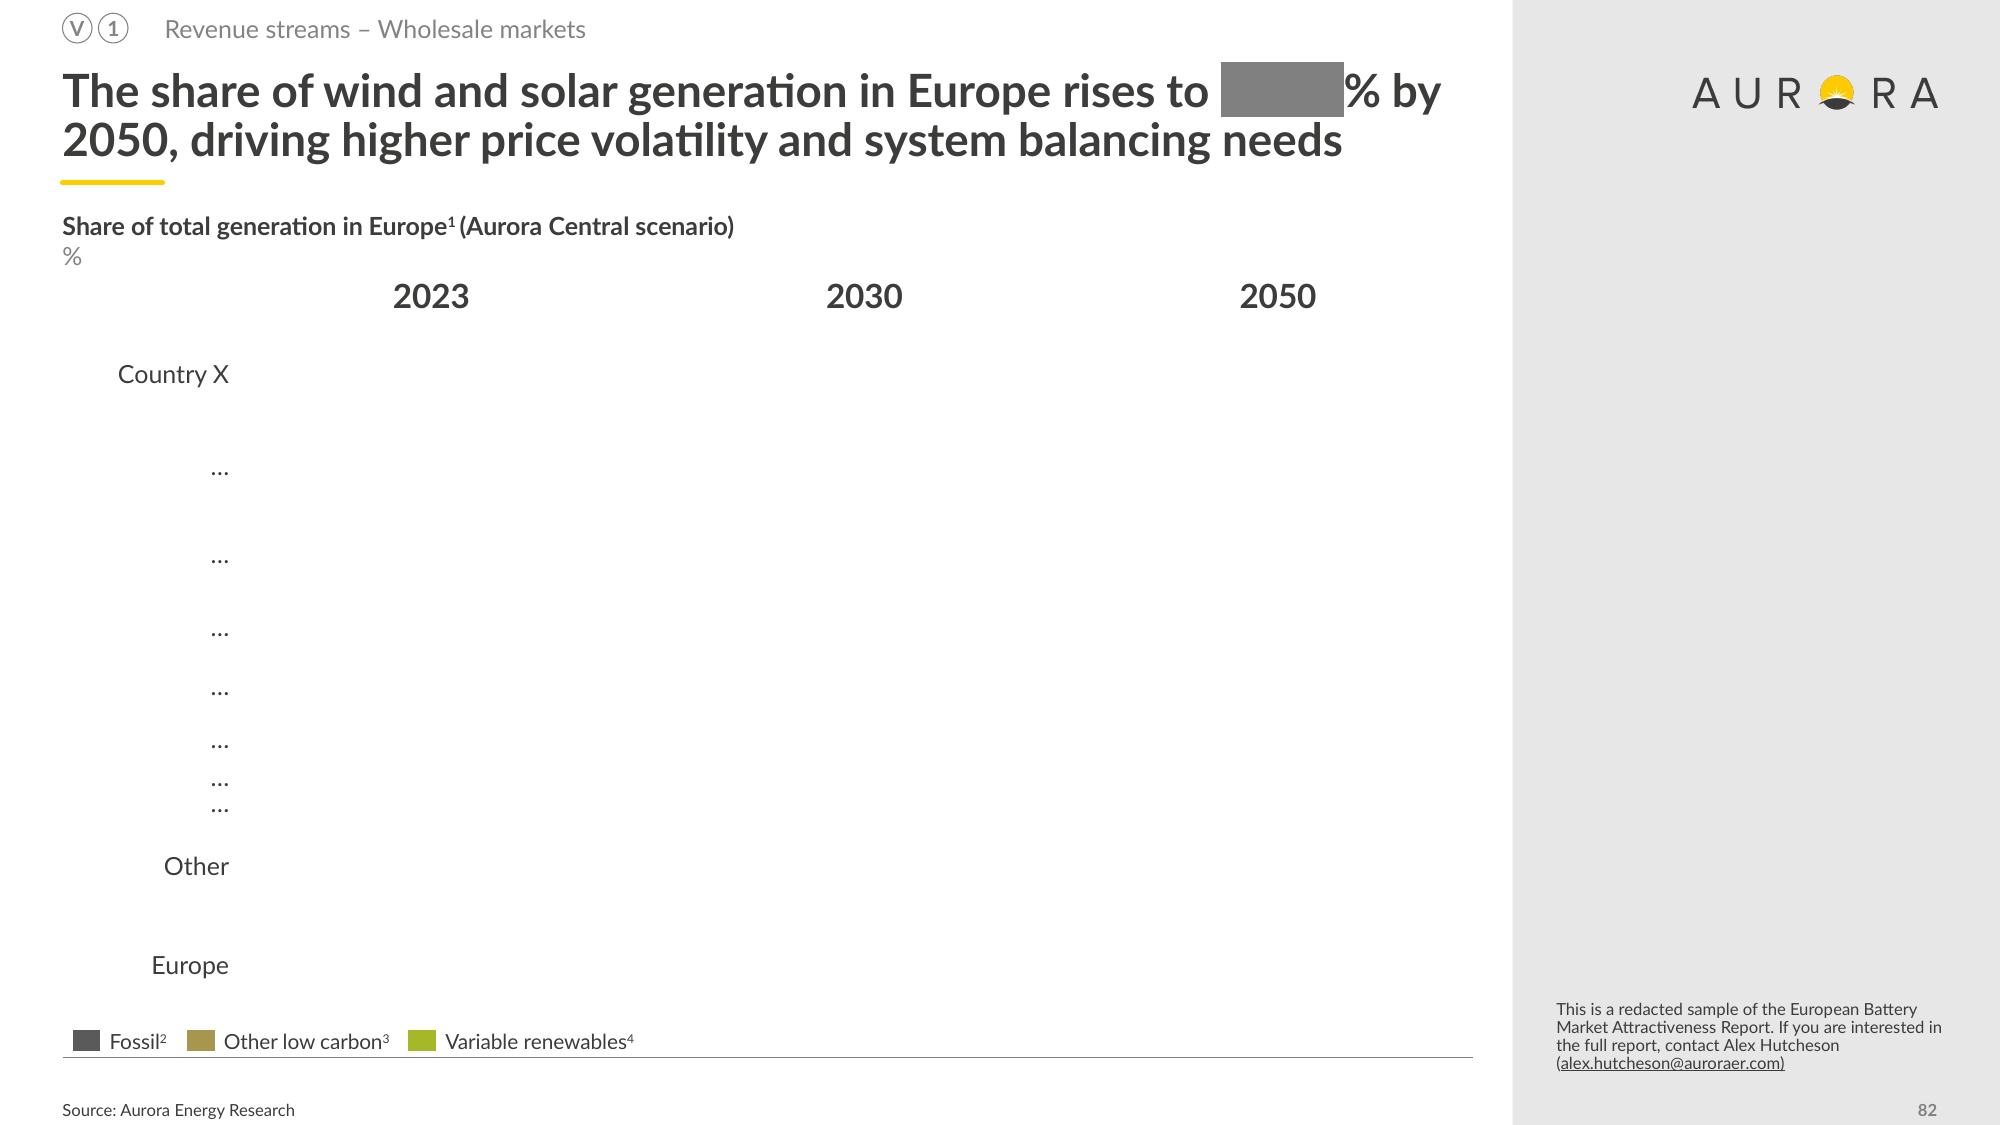

Revenue streams – Wholesale markets
V
1
# The share of wind and solar generation in Europe rises to XXXX% by 2050, driving higher price volatility and system balancing needs
Share of total generation in Europe1 (Aurora Central scenario)
%
2023
2030
2050

Country X

…

…

…

…

…
…

…

Other

### Chart

| Category |  |  |  |
|---|---|---|---|

### Chart

| Category |  |  |  |
|---|---|---|---|

### Chart

| Category |  |  |  |
|---|---|---|---|
Europe
This is a redacted sample of the European Battery Market Attractiveness Report. If you are interested in the full report, contact Alex Hutcheson (alex.hutcheson@auroraer.com)
Fossil2
Other low carbon3
Variable renewables4

Source: Aurora Energy Research